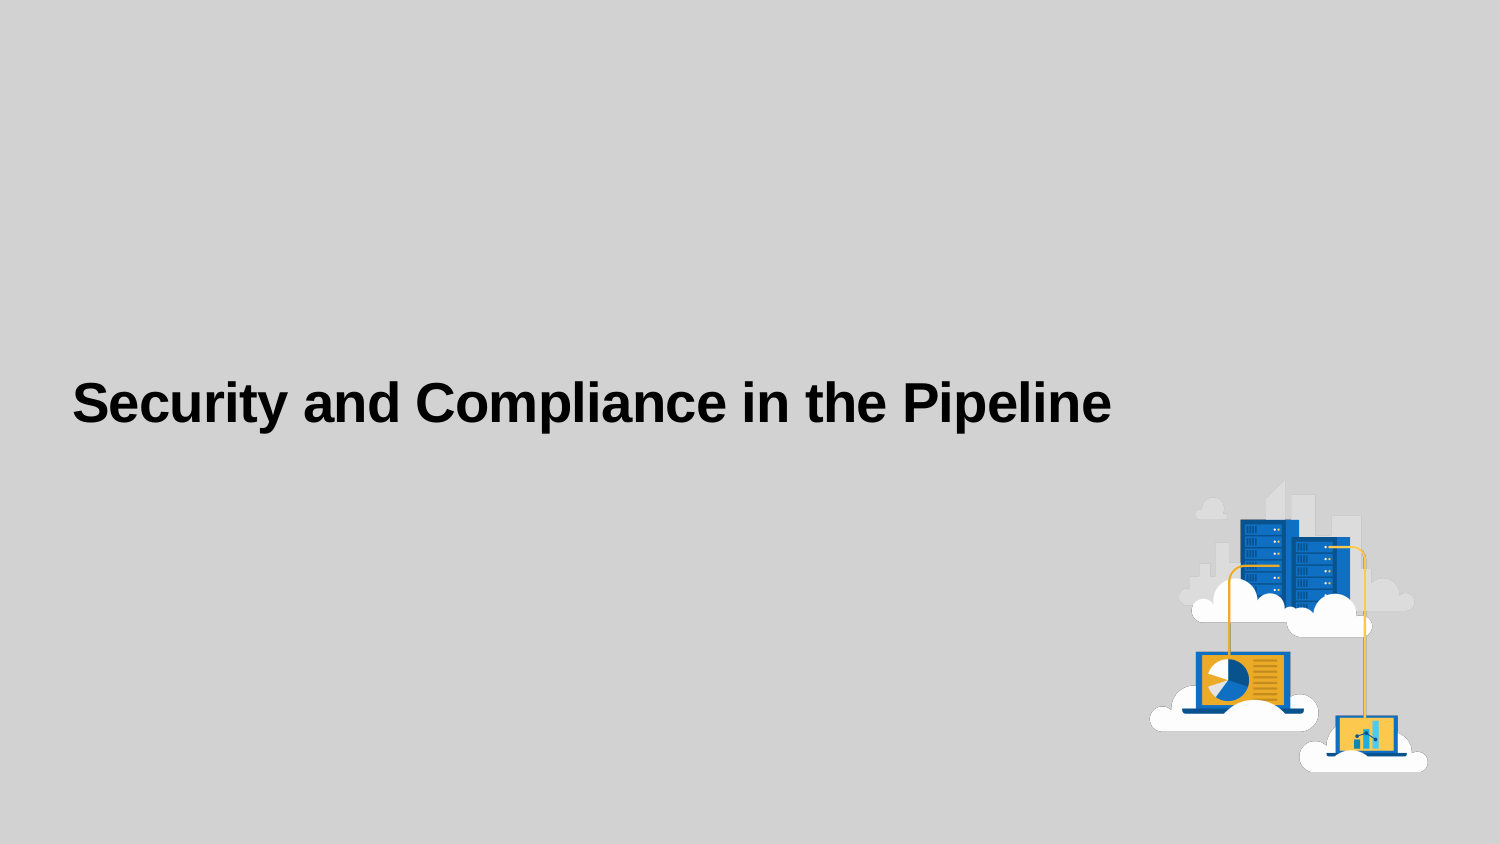

# Security and Compliance in the Pipeline